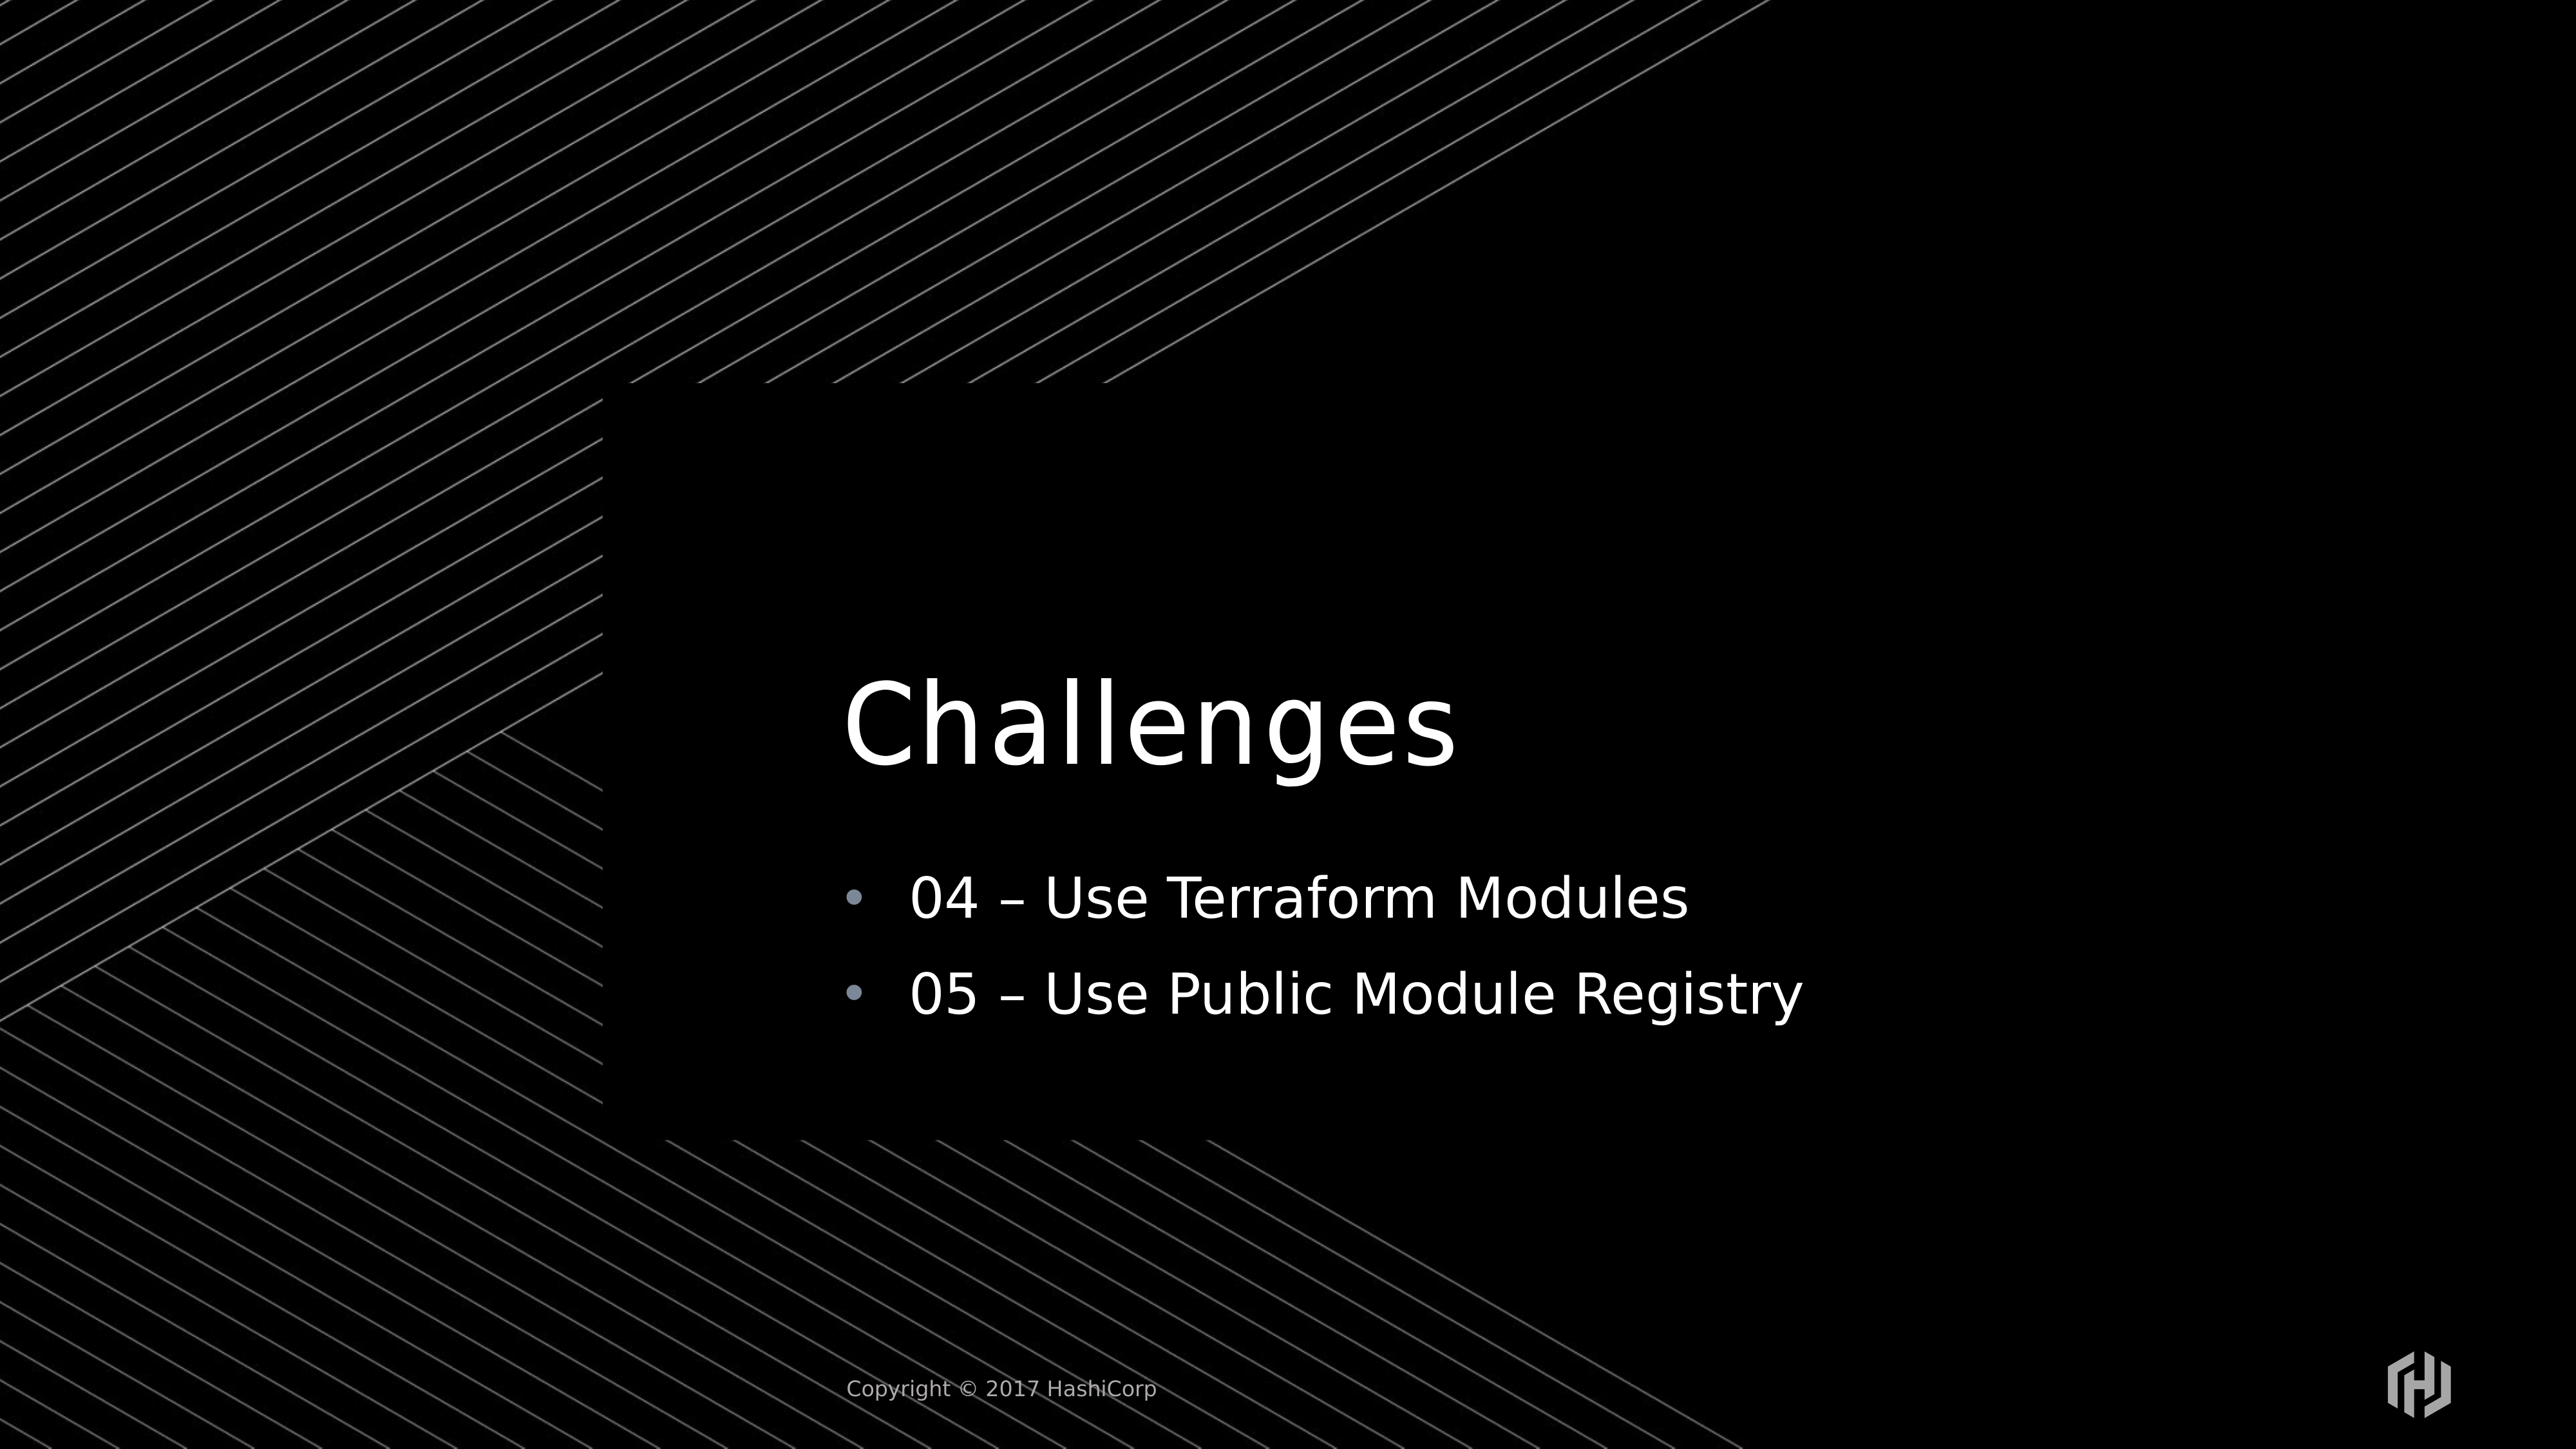

# Challenges
04 – Use Terraform Modules
05 – Use Public Module Registry